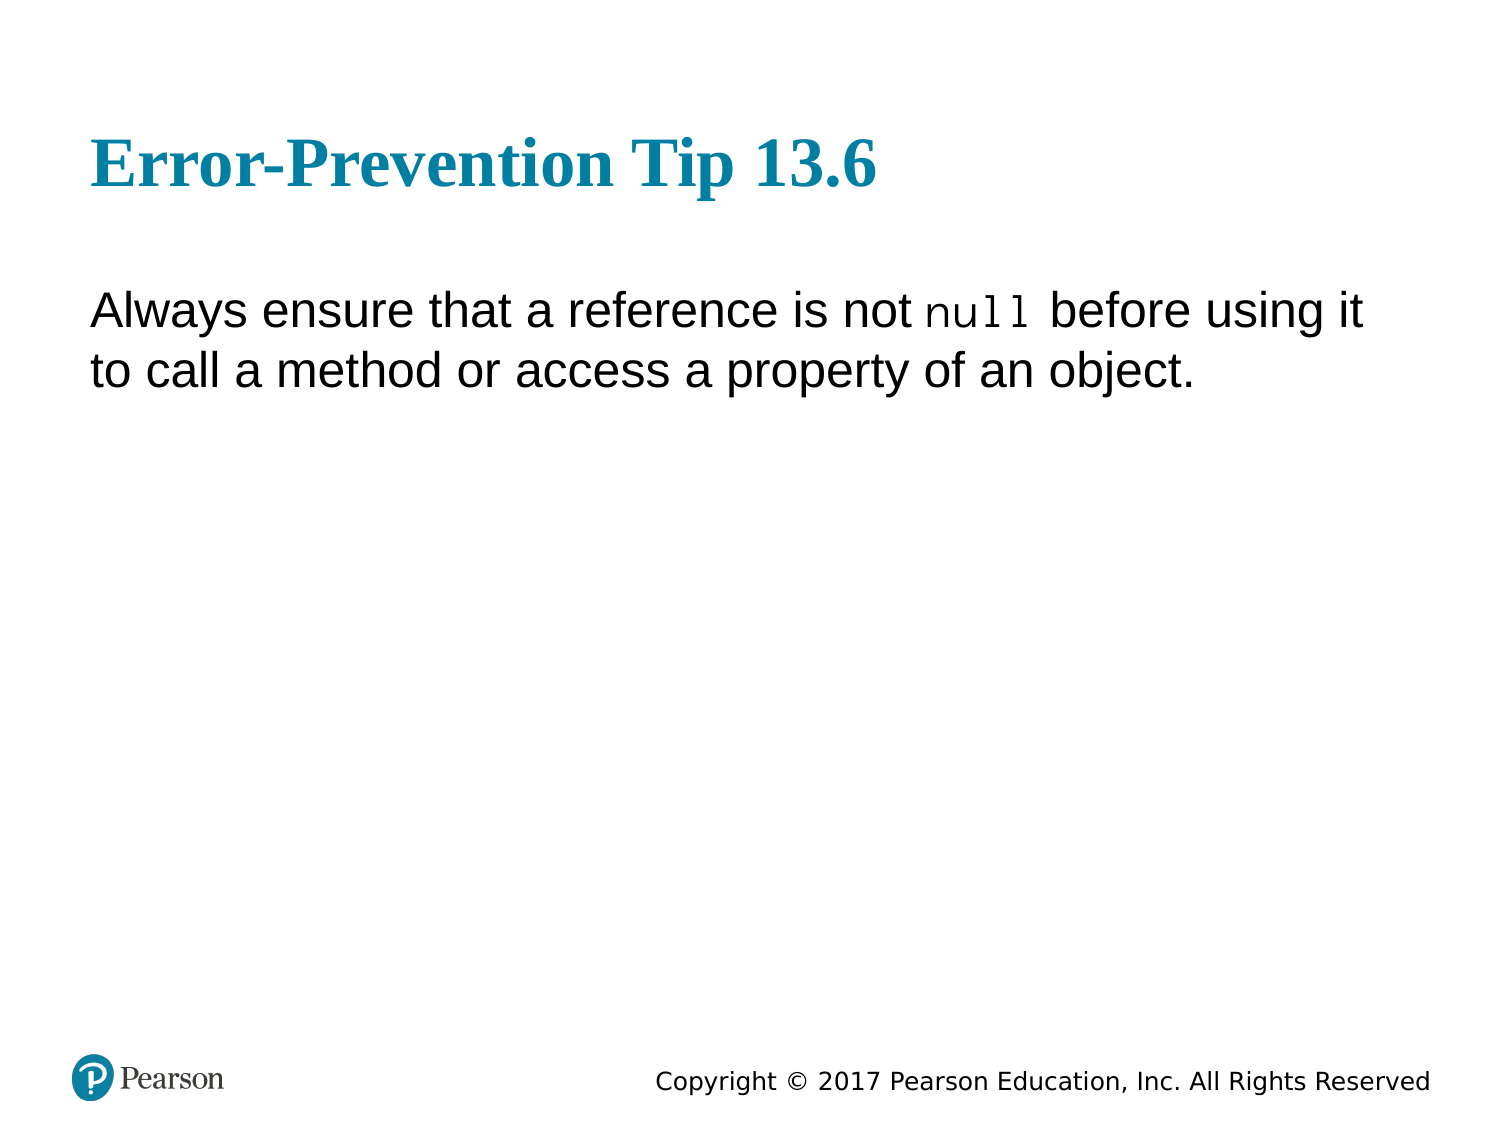

# Error-Prevention Tip 13.6
Always ensure that a reference is not null before using it to call a method or access a property of an object.